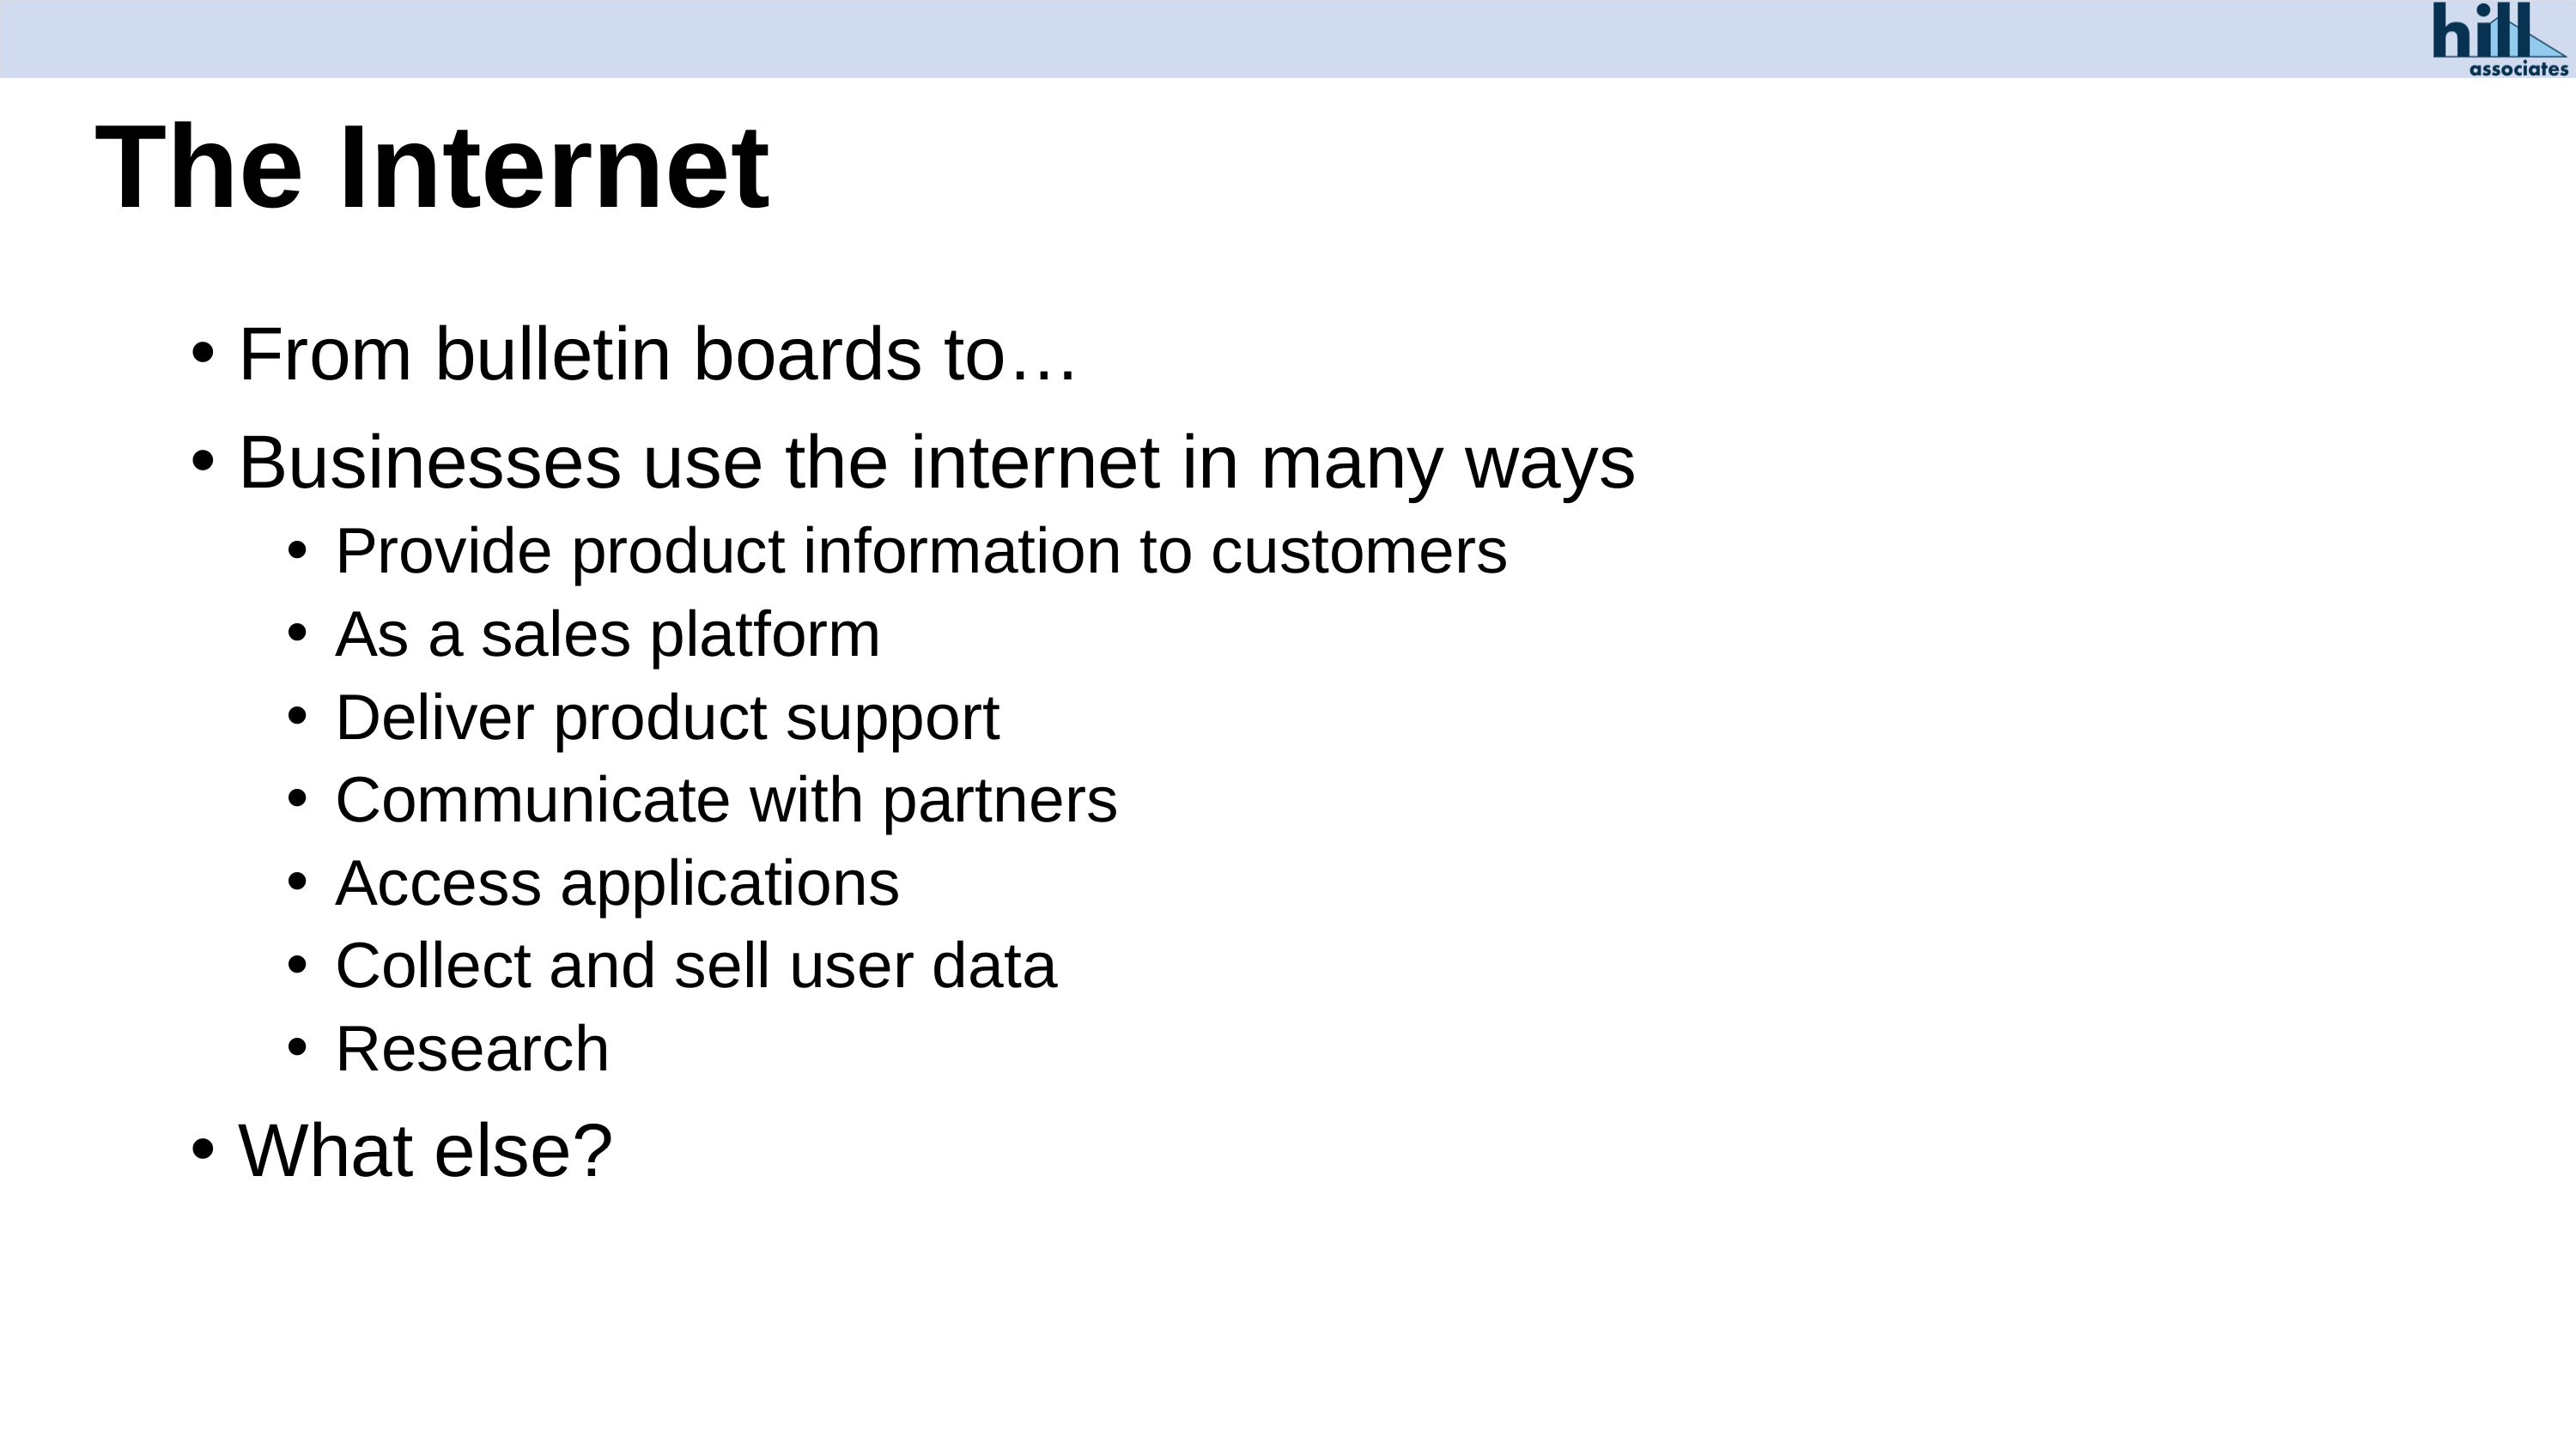

# The Internet
From bulletin boards to…
Businesses use the internet in many ways
Provide product information to customers
As a sales platform
Deliver product support
Communicate with partners
Access applications
Collect and sell user data
Research
What else?